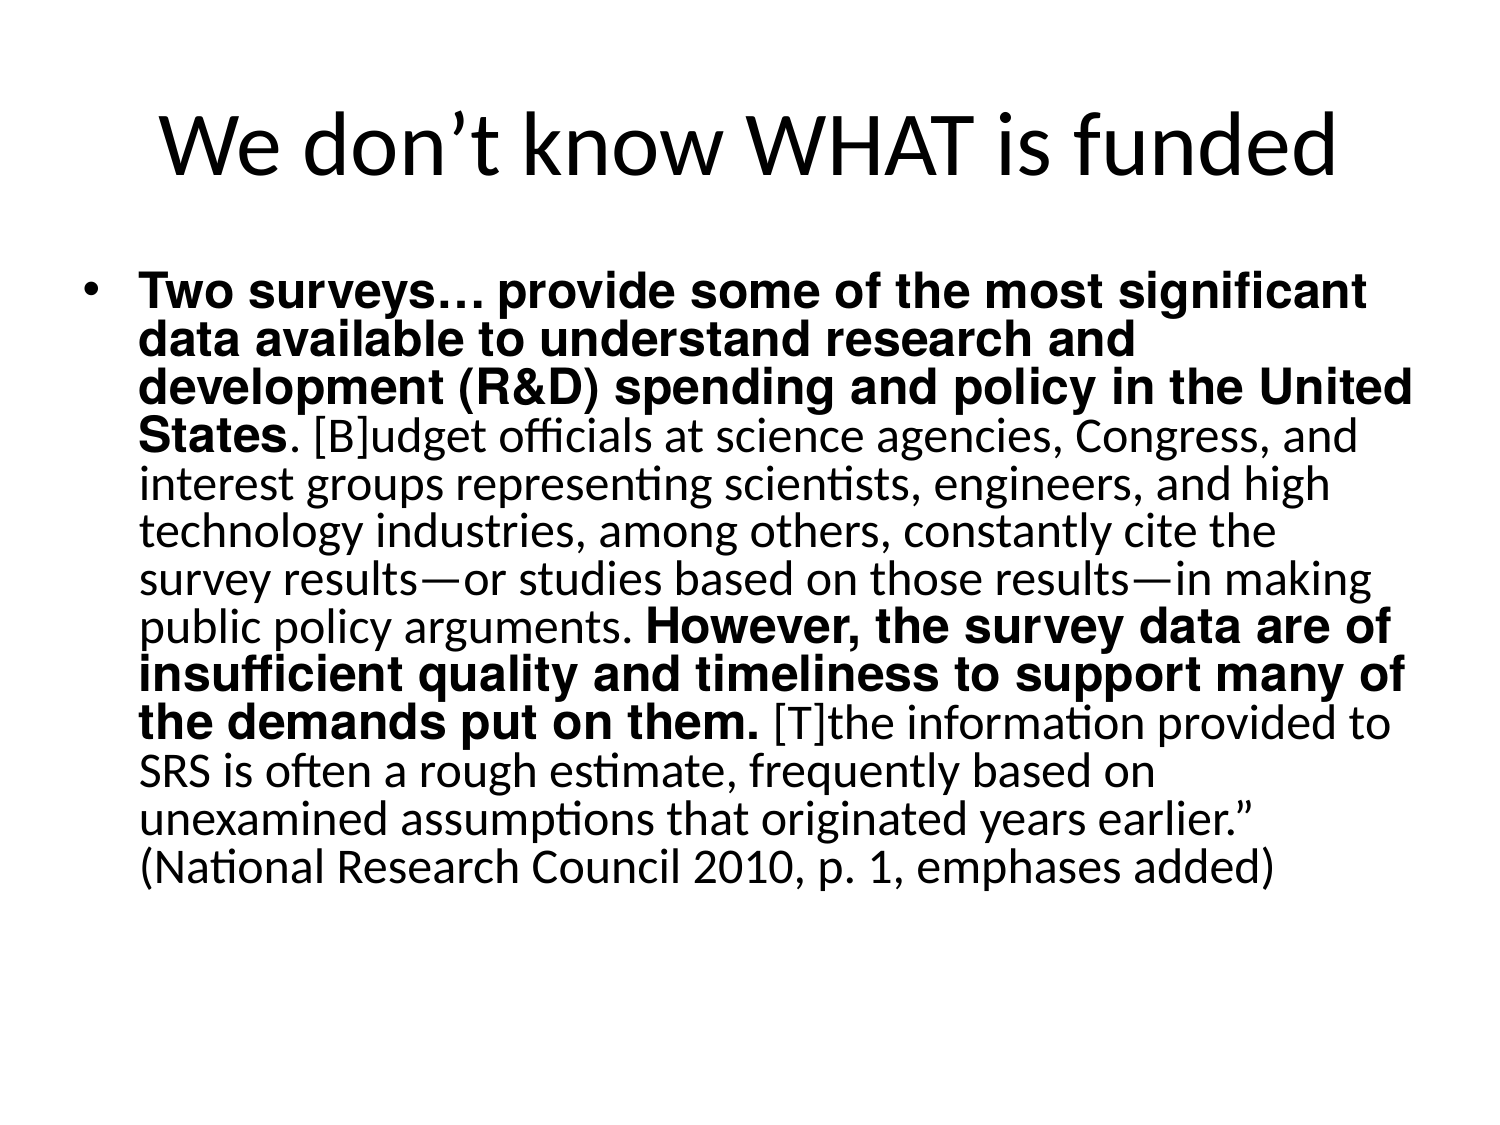

# We don’t know WHAT is funded
Two surveys… provide some of the most significant data available to understand research and development (R&D) spending and policy in the United States. [B]udget officials at science agencies, Congress, and interest groups representing scientists, engineers, and high technology industries, among others, constantly cite the survey results—or studies based on those results—in making public policy arguments. However, the survey data are of insufficient quality and timeliness to support many of the demands put on them. [T]the information provided to SRS is often a rough estimate, frequently based on unexamined assumptions that originated years earlier.” (National Research Council 2010, p. 1, emphases added)